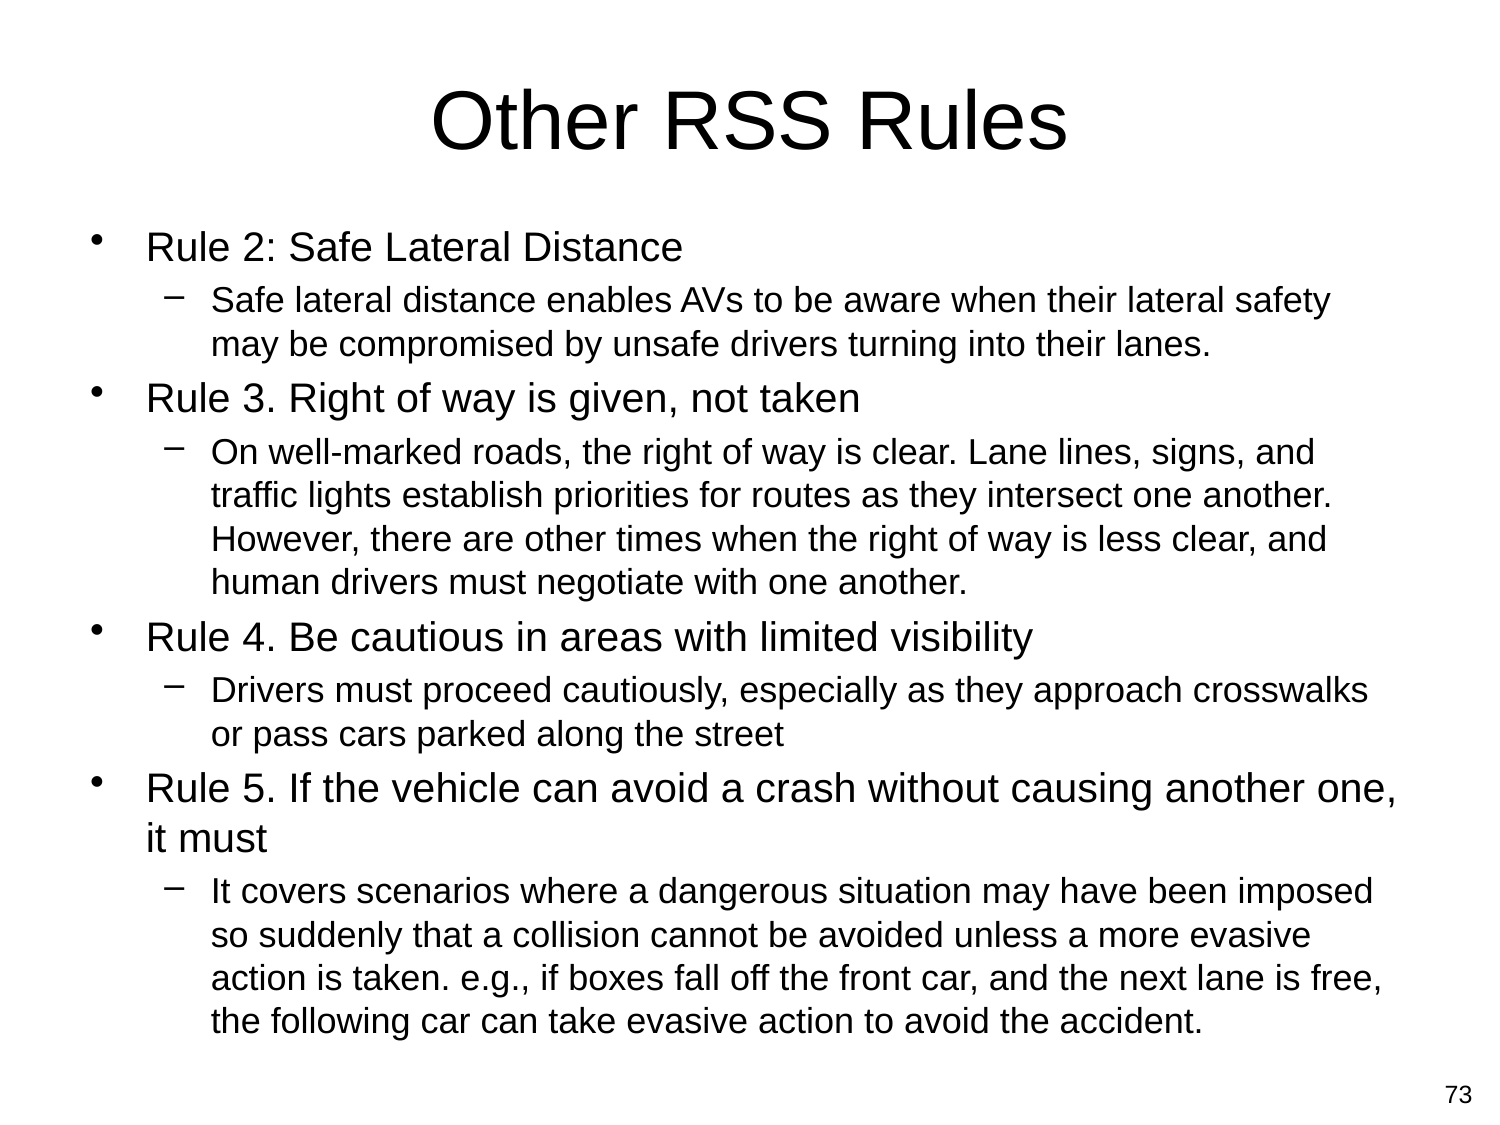

# Other RSS Rules
Rule 2: Safe Lateral Distance
Safe lateral distance enables AVs to be aware when their lateral safety may be compromised by unsafe drivers turning into their lanes.
Rule 3. Right of way is given, not taken
On well-marked roads, the right of way is clear. Lane lines, signs, and traffic lights establish priorities for routes as they intersect one another. However, there are other times when the right of way is less clear, and human drivers must negotiate with one another.
Rule 4. Be cautious in areas with limited visibility
Drivers must proceed cautiously, especially as they approach crosswalks or pass cars parked along the street
Rule 5. If the vehicle can avoid a crash without causing another one, it must
It covers scenarios where a dangerous situation may have been imposed so suddenly that a collision cannot be avoided unless a more evasive action is taken. e.g., if boxes fall off the front car, and the next lane is free, the following car can take evasive action to avoid the accident.

73